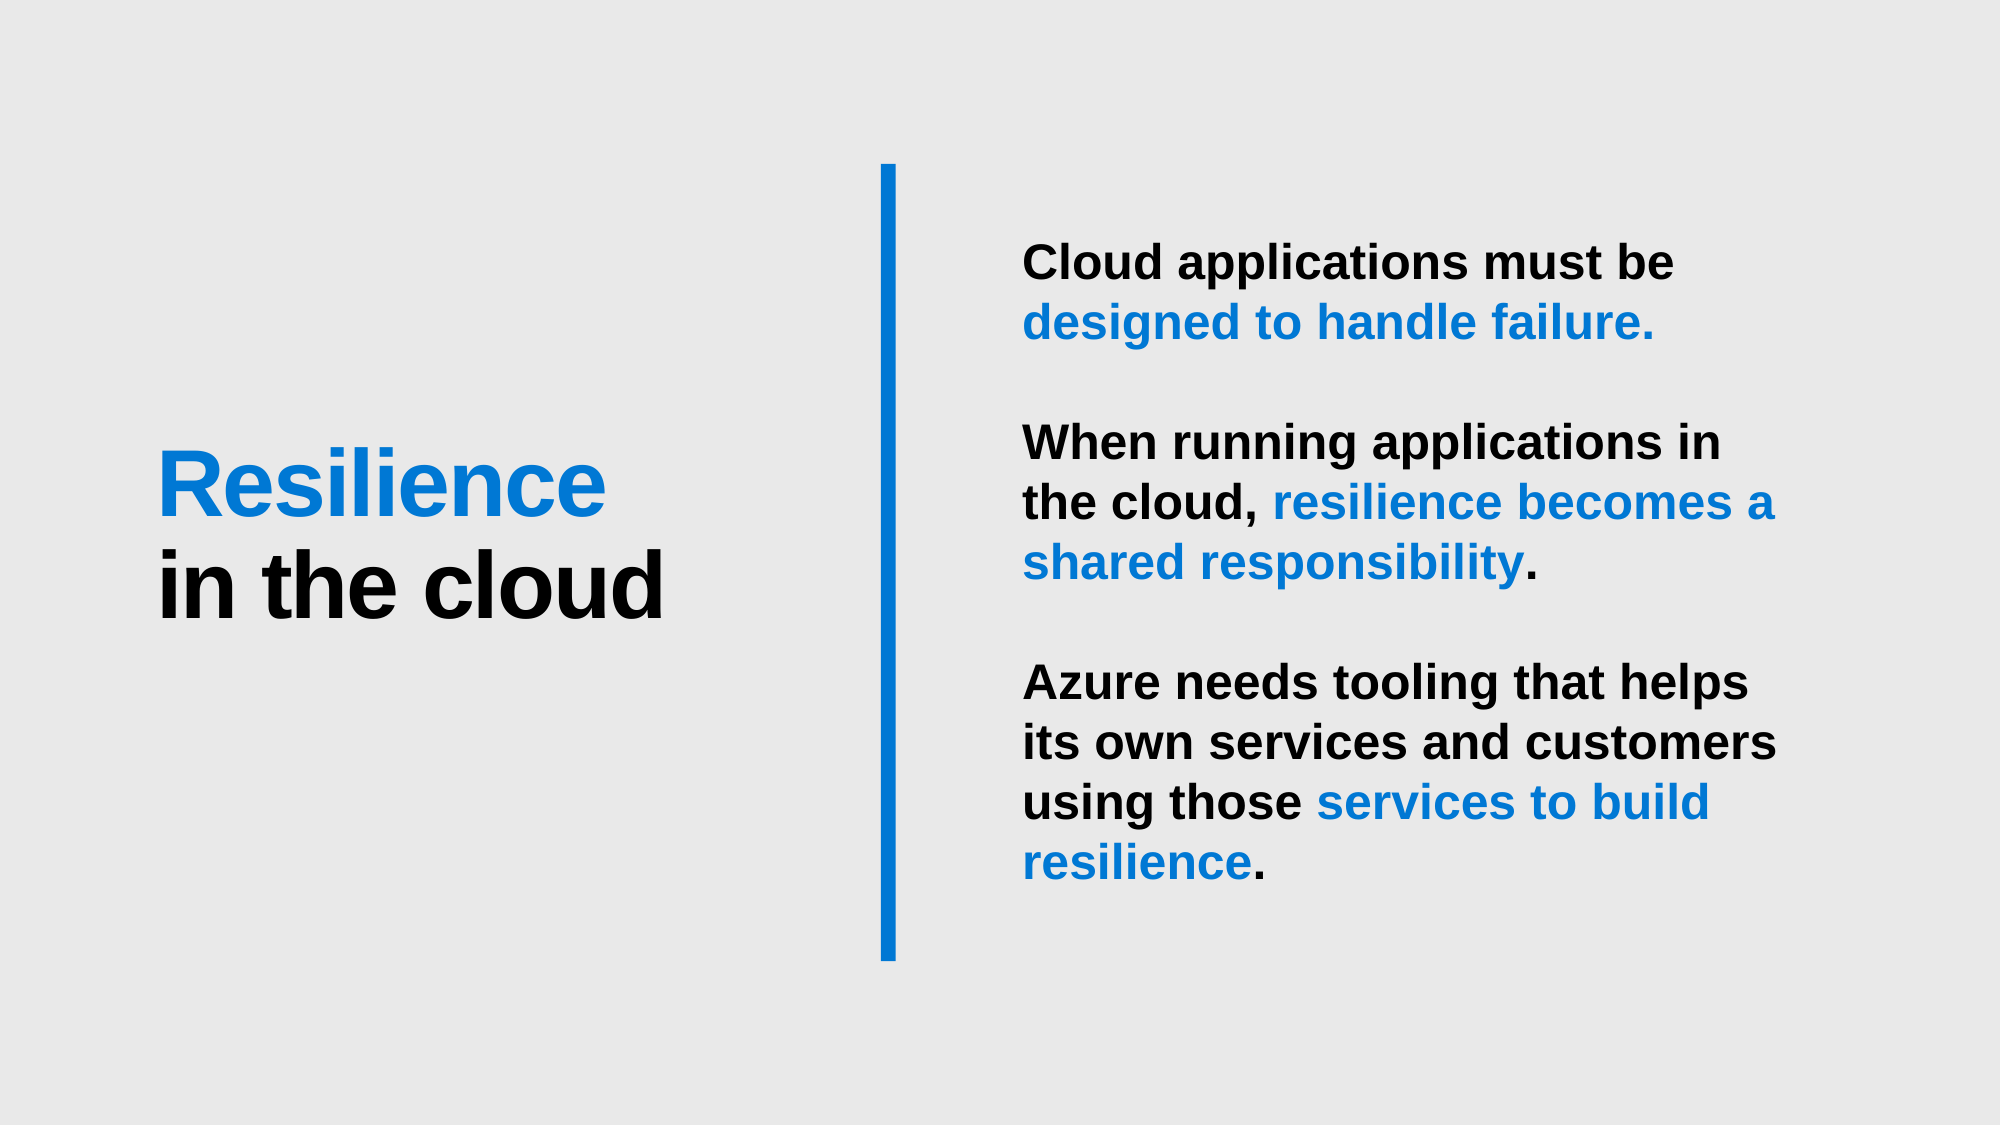

Cloud applications must be designed to handle failure.

When running applications in the cloud, resilience becomes a shared responsibility.

Azure needs tooling that helps its own services and customers using those services to build resilience.
# Resilience in the cloud